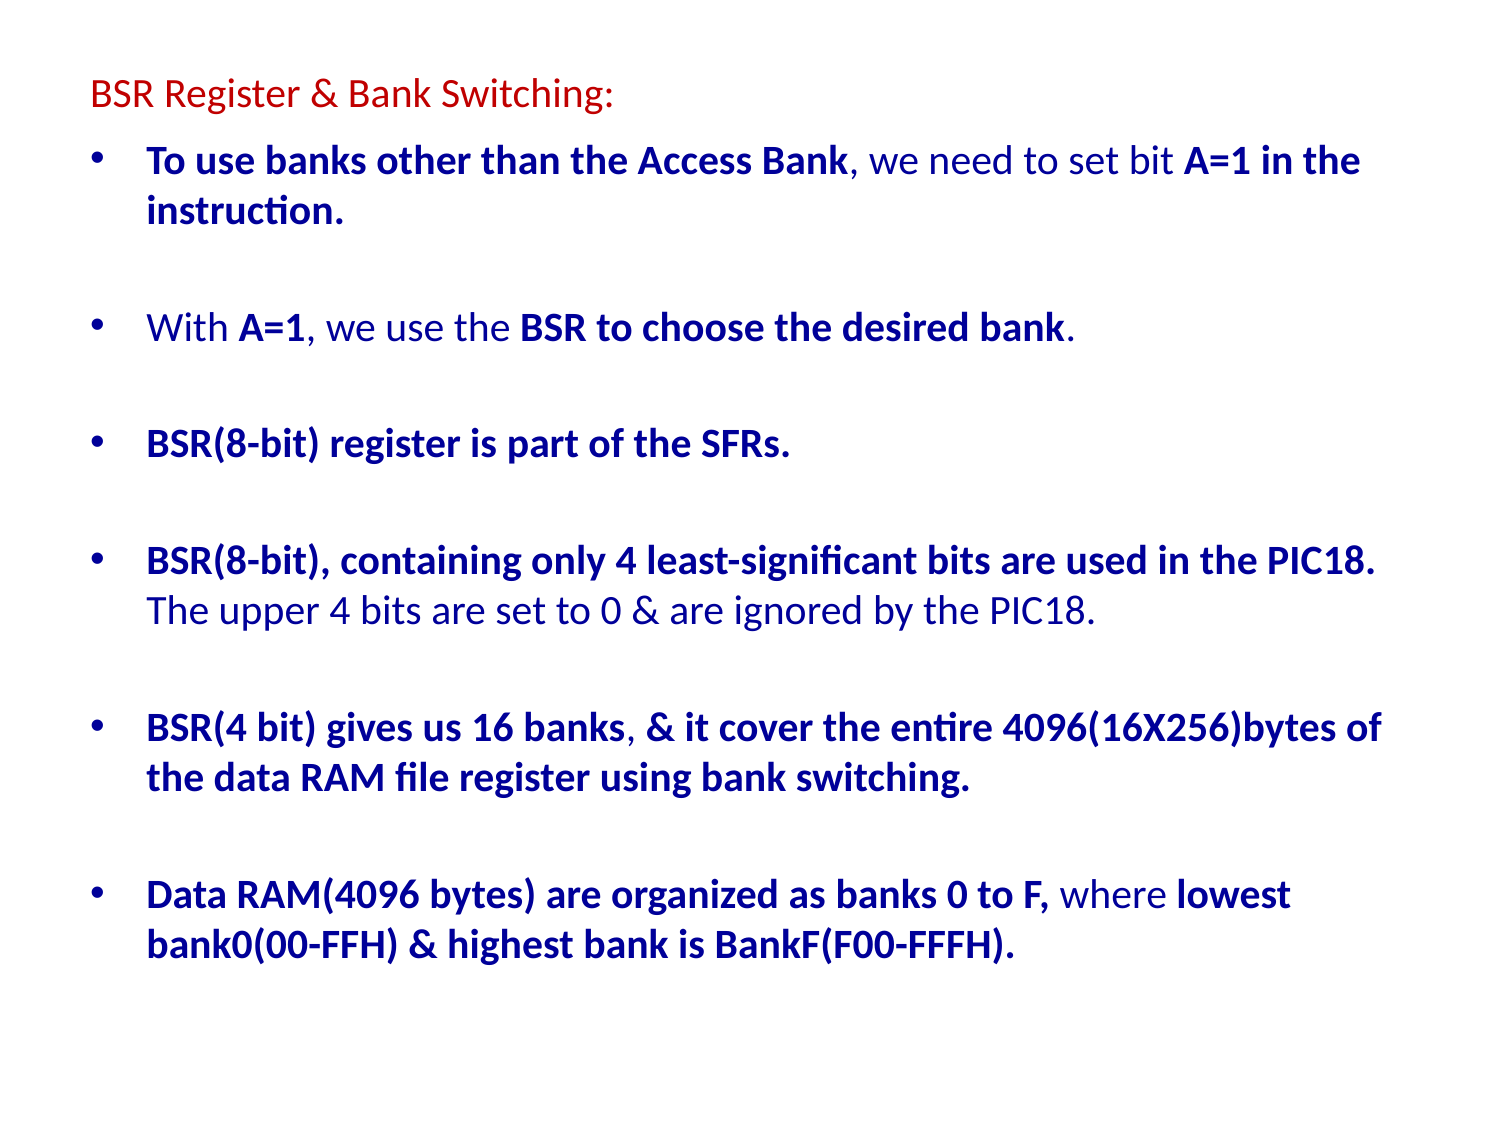

# BSR Register & Bank Switching:
To use banks other than the Access Bank, we need to set bit A=1 in the instruction.

With A=1, we use the BSR to choose the desired bank.

BSR(8-bit) register is part of the SFRs.

BSR(8-bit), containing only 4 least-significant bits are used in the PIC18. The upper 4 bits are set to 0 & are ignored by the PIC18.

BSR(4 bit) gives us 16 banks, & it cover the entire 4096(16X256)bytes of the data RAM file register using bank switching.

Data RAM(4096 bytes) are organized as banks 0 to F, where lowest bank0(00-FFH) & highest bank is BankF(F00-FFFH).